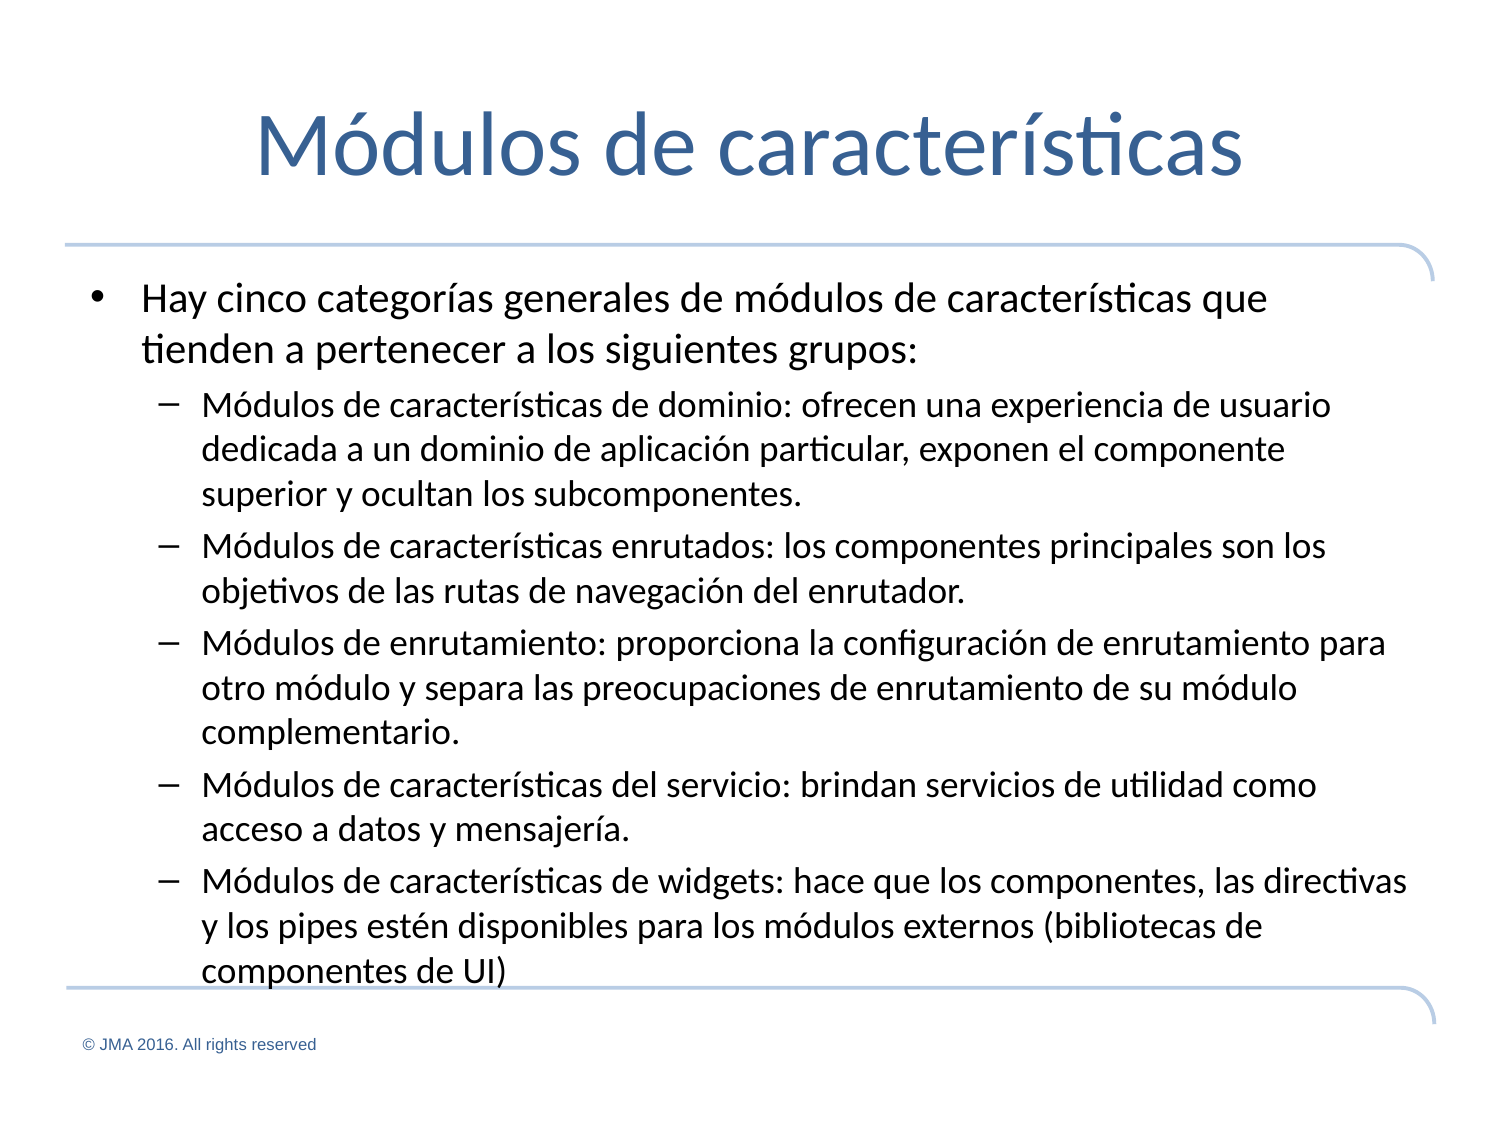

# Módulos de características
Hay cinco categorías generales de módulos de características que tienden a pertenecer a los siguientes grupos:
Módulos de características de dominio: ofrecen una experiencia de usuario dedicada a un dominio de aplicación particular, exponen el componente superior y ocultan los subcomponentes.
Módulos de características enrutados: los componentes principales son los objetivos de las rutas de navegación del enrutador.
Módulos de enrutamiento: proporciona la configuración de enrutamiento para otro módulo y separa las preocupaciones de enrutamiento de su módulo complementario.
Módulos de características del servicio: brindan servicios de utilidad como acceso a datos y mensajería.
Módulos de características de widgets: hace que los componentes, las directivas y los pipes estén disponibles para los módulos externos (bibliotecas de componentes de UI)